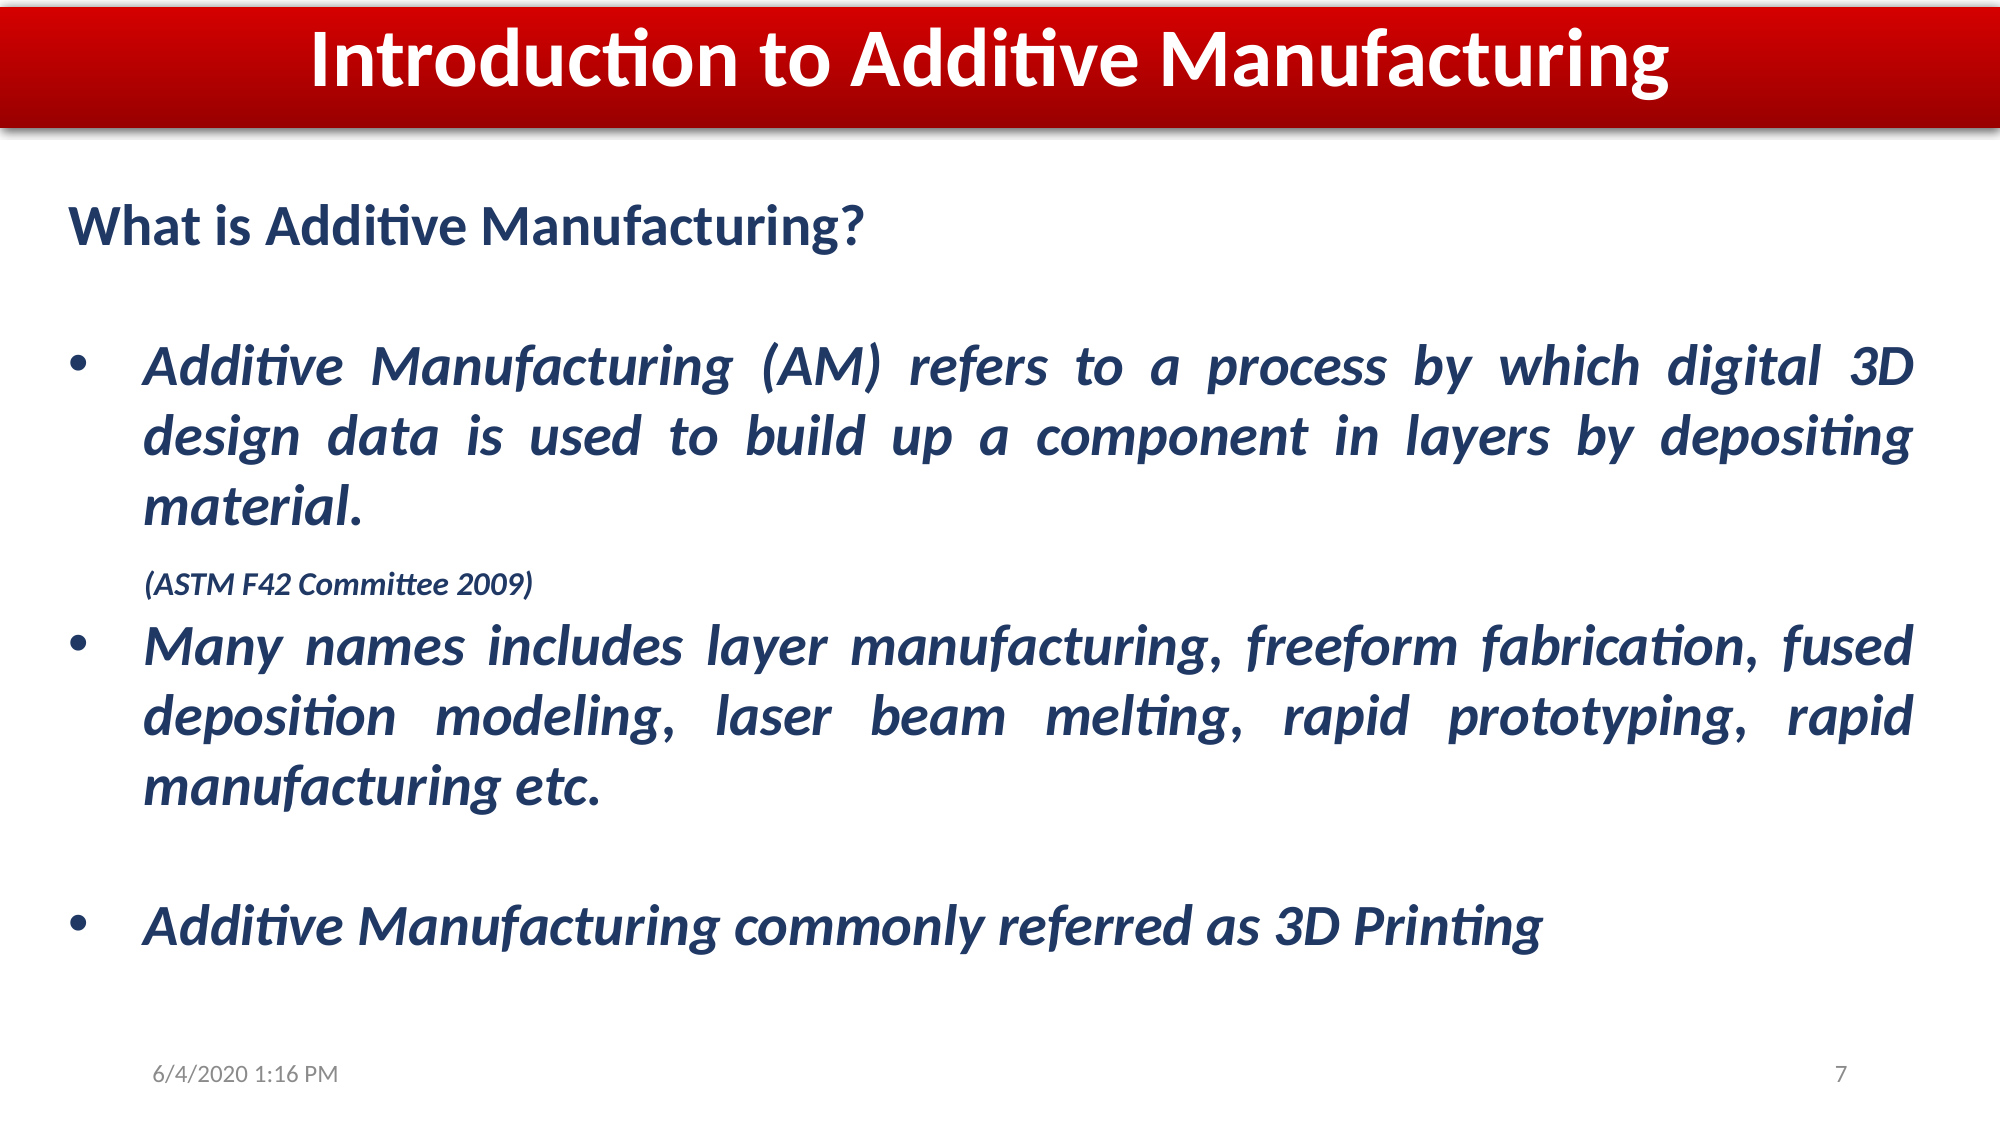

Introduction to Additive Manufacturing
What is Additive Manufacturing?

Additive Manufacturing (AM) refers to a process by which digital 3D design data is used to build up a component in layers by depositing material.
          (ASTM F42 Committee 2009)
Many names includes layer manufacturing, freeform fabrication, fused deposition modeling, laser beam melting, rapid prototyping, rapid manufacturing etc.

Additive Manufacturing commonly referred as 3D Printing
6/4/2020 1:16 PM
7